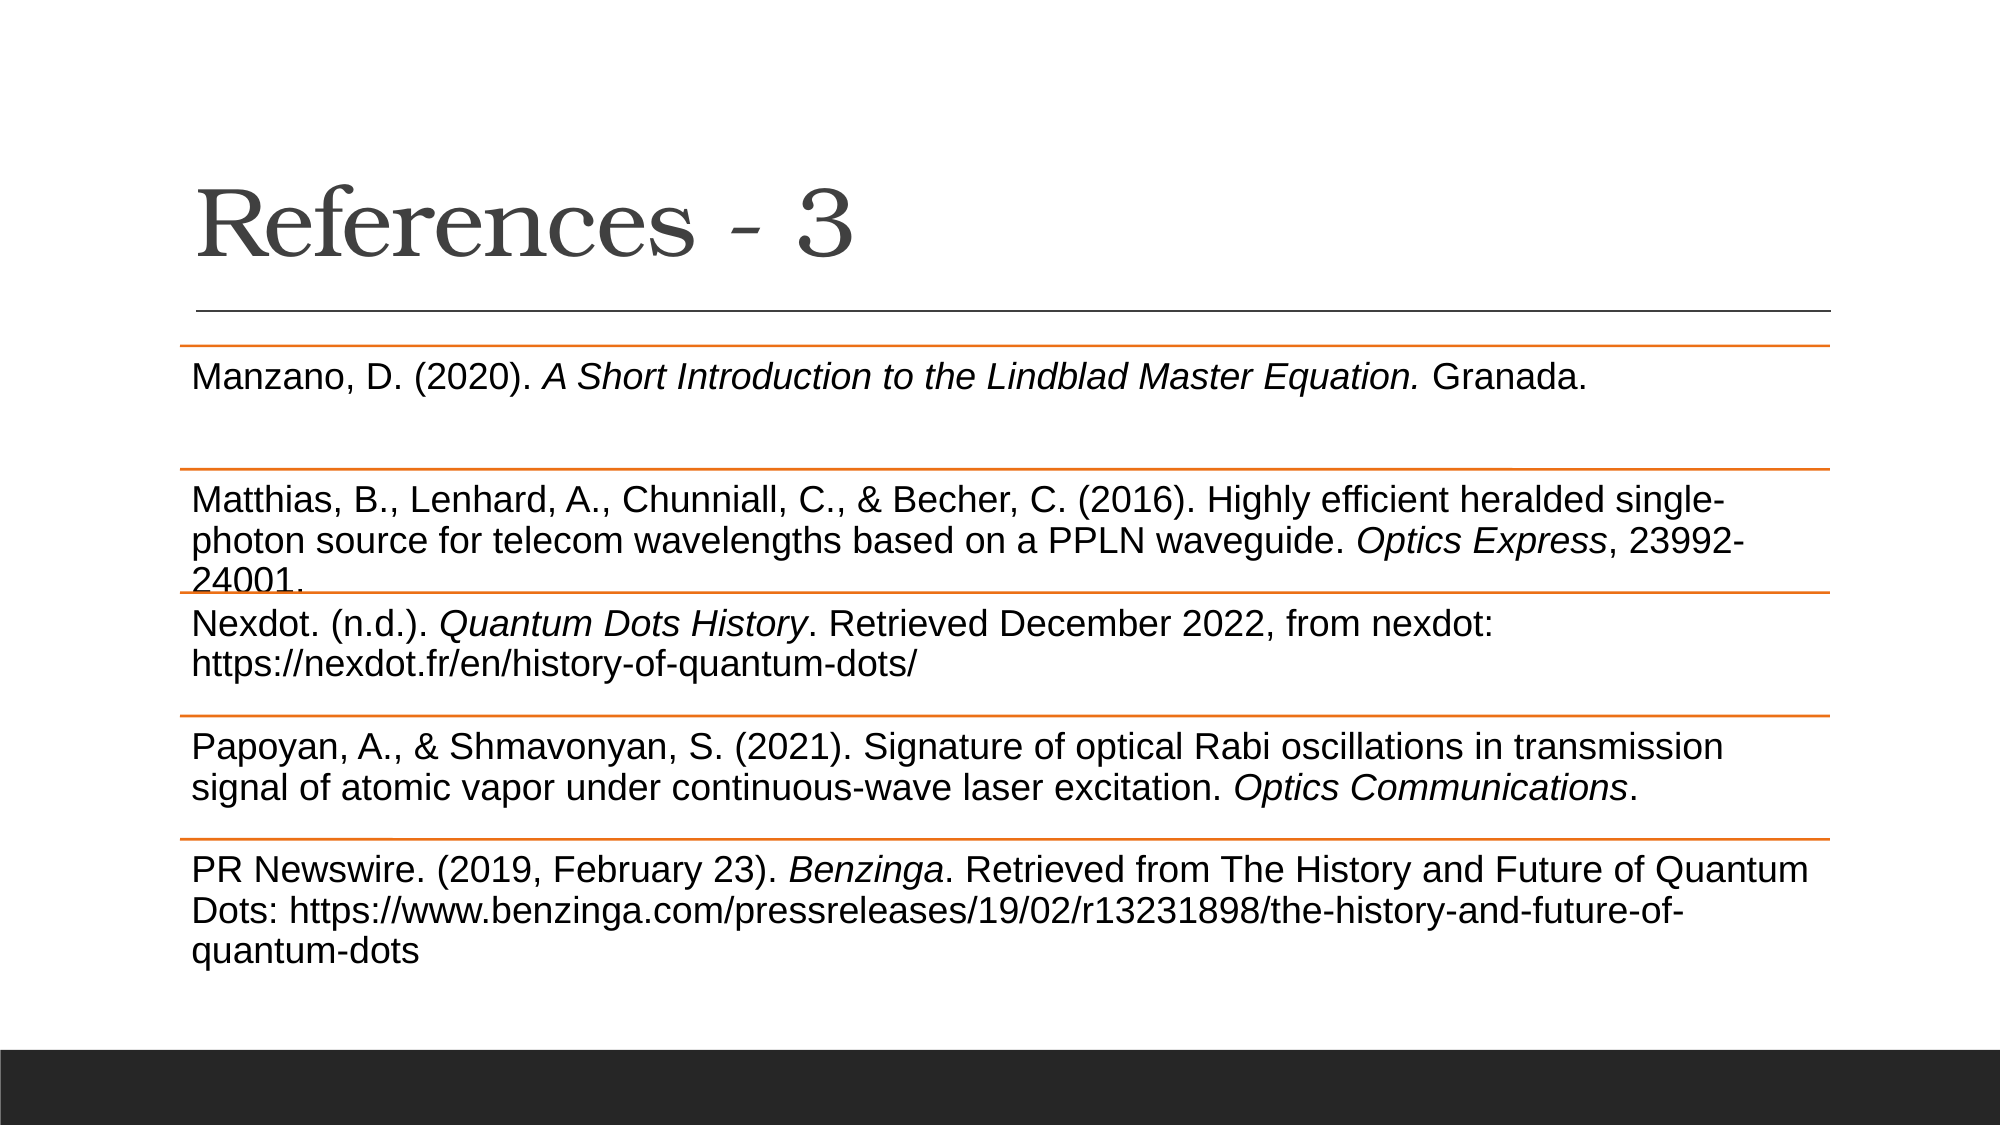

# References - 3
Manzano, D. (2020). A Short Introduction to the Lindblad Master Equation. Granada.
Matthias, B., Lenhard, A., Chunniall, C., & Becher, C. (2016). Highly efficient heralded single-photon source for telecom wavelengths based on a PPLN waveguide. Optics Express, 23992-24001.
Nexdot. (n.d.). Quantum Dots History. Retrieved December 2022, from nexdot: https://nexdot.fr/en/history-of-quantum-dots/
Papoyan, A., & Shmavonyan, S. (2021). Signature of optical Rabi oscillations in transmission signal of atomic vapor under continuous-wave laser excitation. Optics Communications.
PR Newswire. (2019, February 23). Benzinga. Retrieved from The History and Future of Quantum Dots: https://www.benzinga.com/pressreleases/19/02/r13231898/the-history-and-future-of-quantum-dots